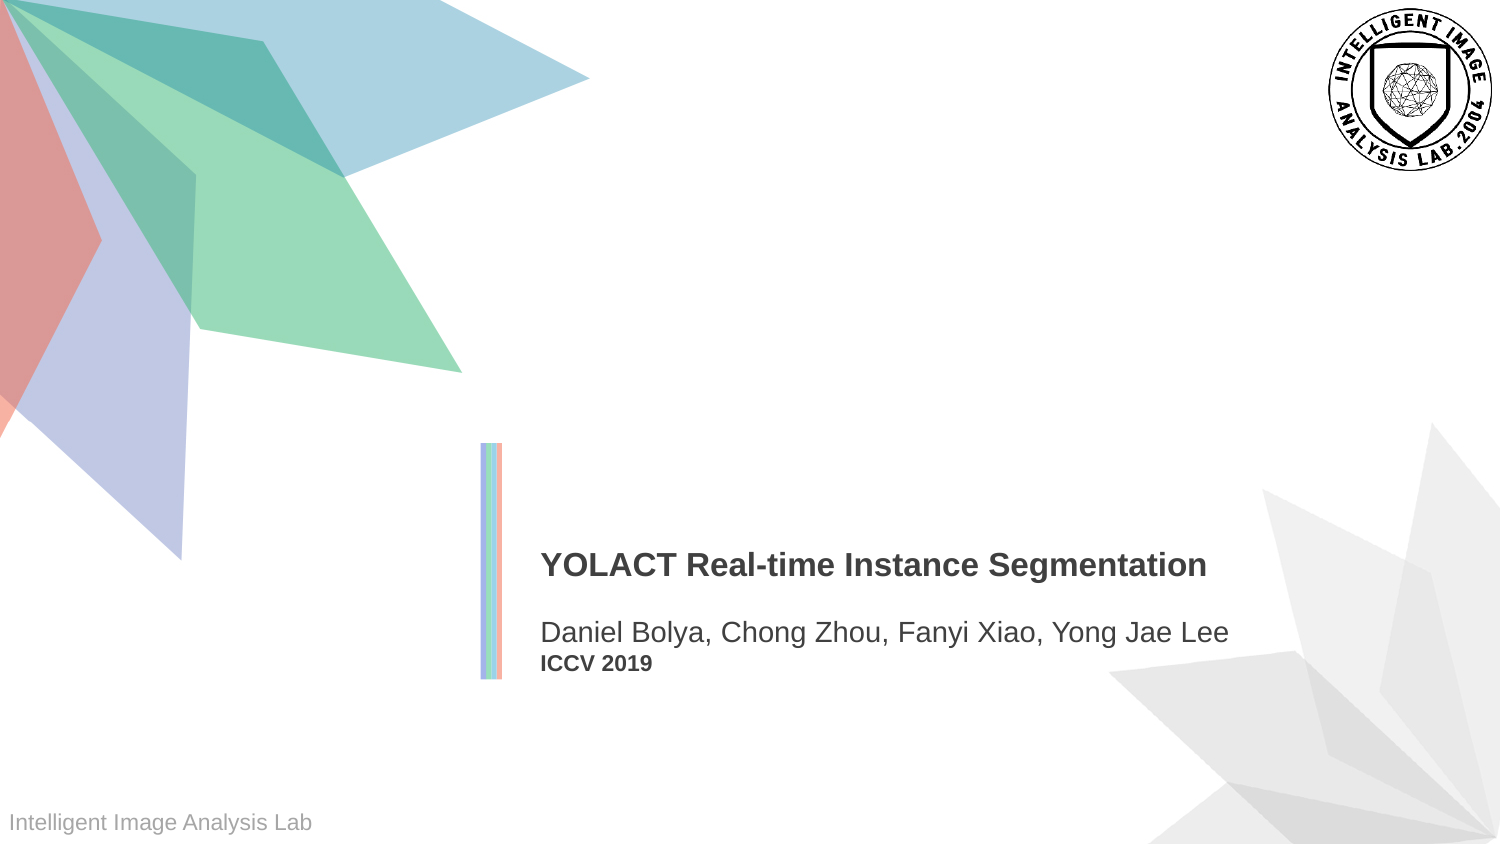

YOLACT Real-time Instance Segmentation
Daniel Bolya, Chong Zhou, Fanyi Xiao, Yong Jae Lee
ICCV 2019